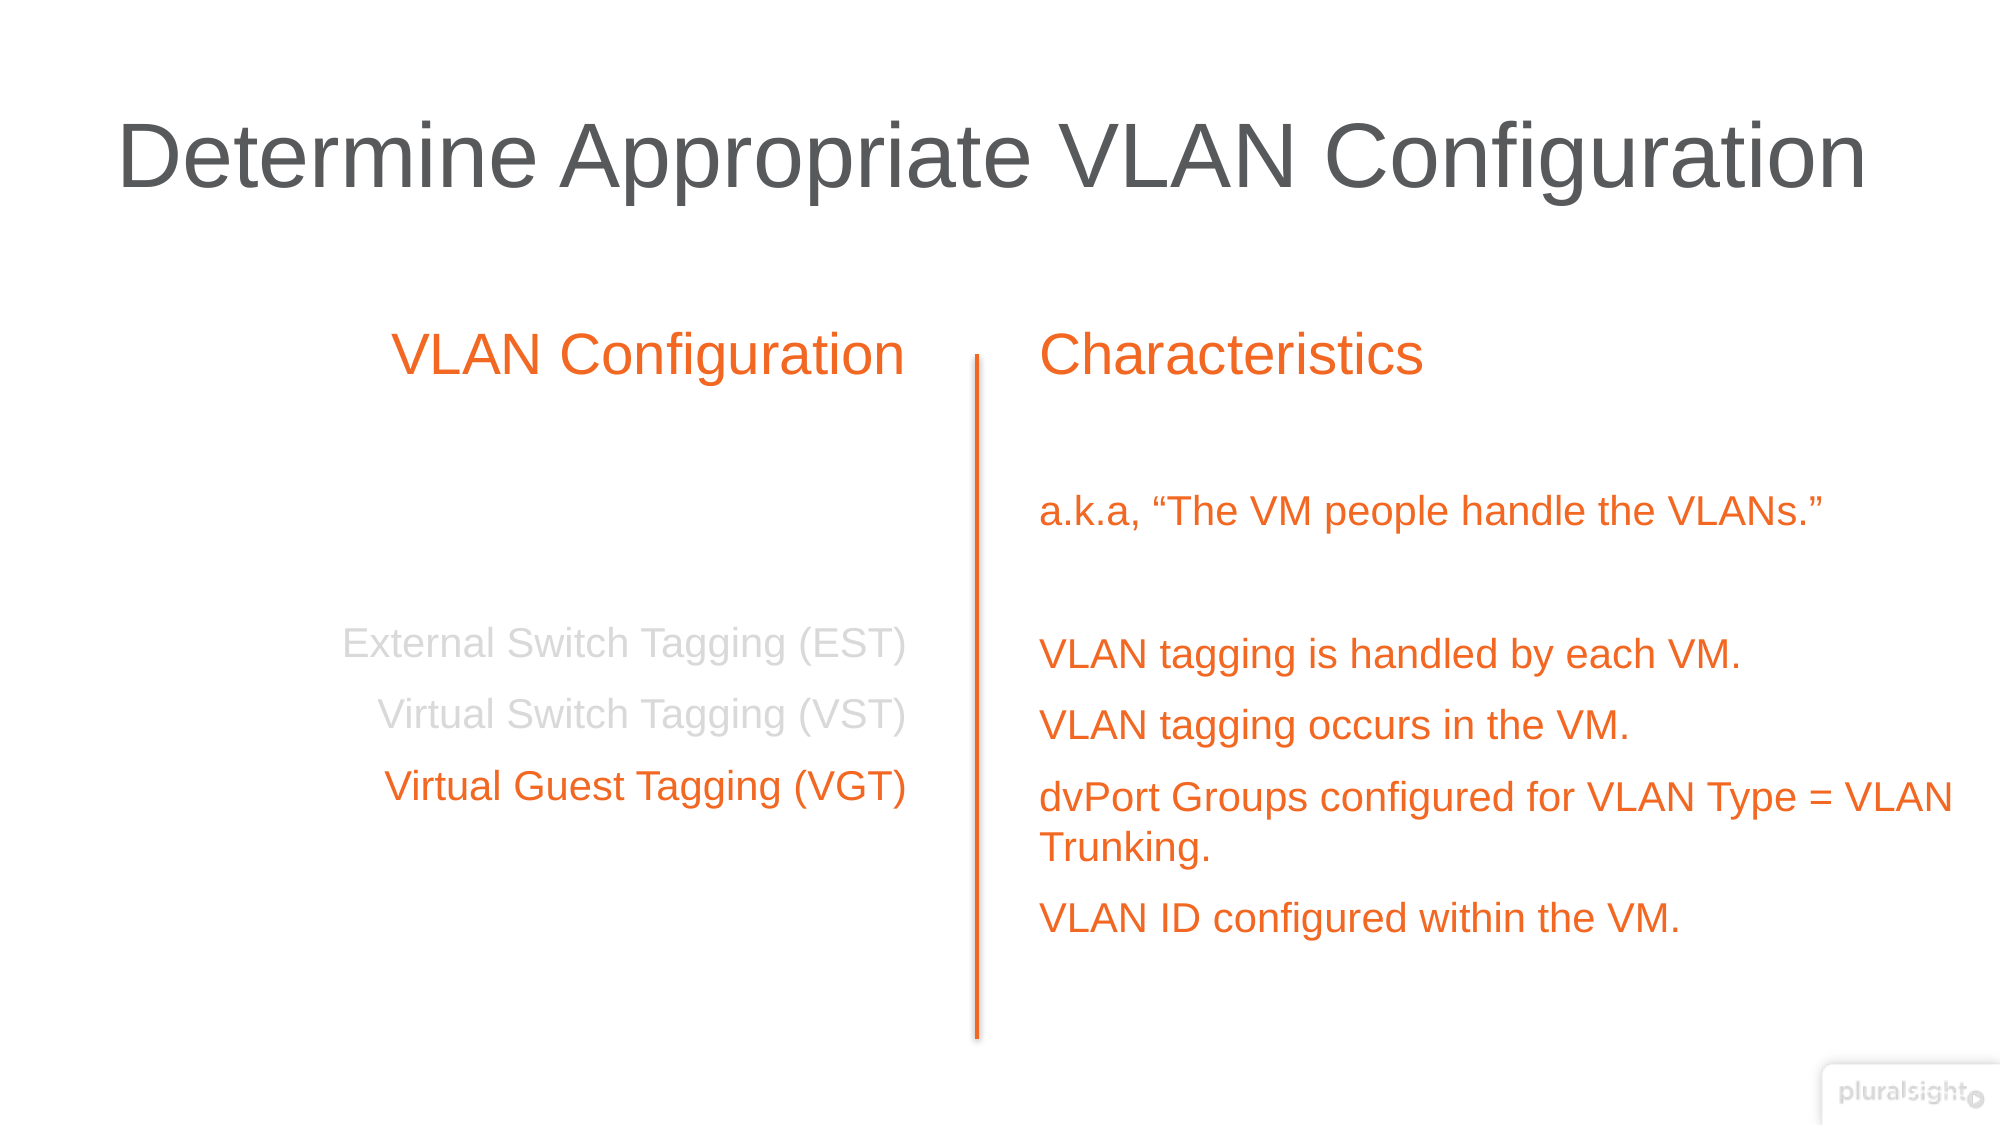

# Determine Appropriate VLAN Configuration
VLAN Configuration
Characteristics
External Switch Tagging (EST)
Virtual Switch Tagging (VST)
Virtual Guest Tagging (VGT)
a.k.a, “The VM people handle the VLANs.”

VLAN tagging is handled by each VM.
VLAN tagging occurs in the VM.
dvPort Groups configured for VLAN Type = VLAN Trunking.
VLAN ID configured within the VM.